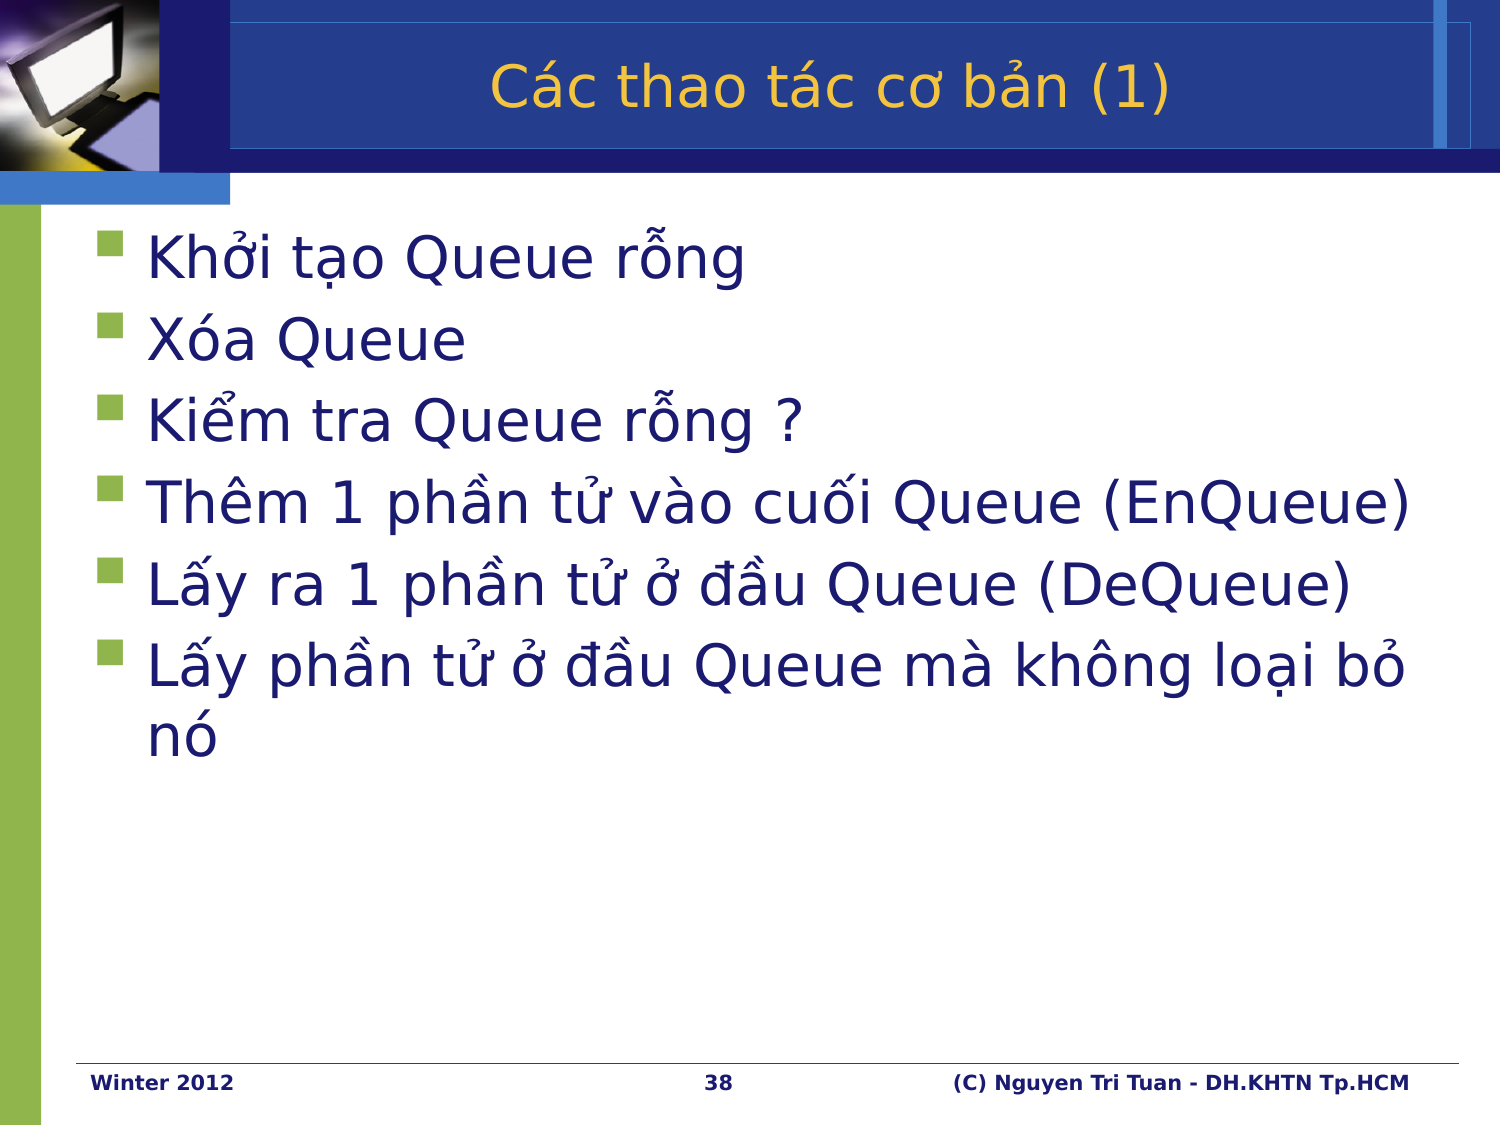

# Các thao tác cơ bản (1)
Khởi tạo Queue rỗng
Xóa Queue
Kiểm tra Queue rỗng ?
Thêm 1 phần tử vào cuối Queue (EnQueue)
Lấy ra 1 phần tử ở đầu Queue (DeQueue)
Lấy phần tử ở đầu Queue mà không loại bỏ nó
Winter 2012
38
(C) Nguyen Tri Tuan - DH.KHTN Tp.HCM